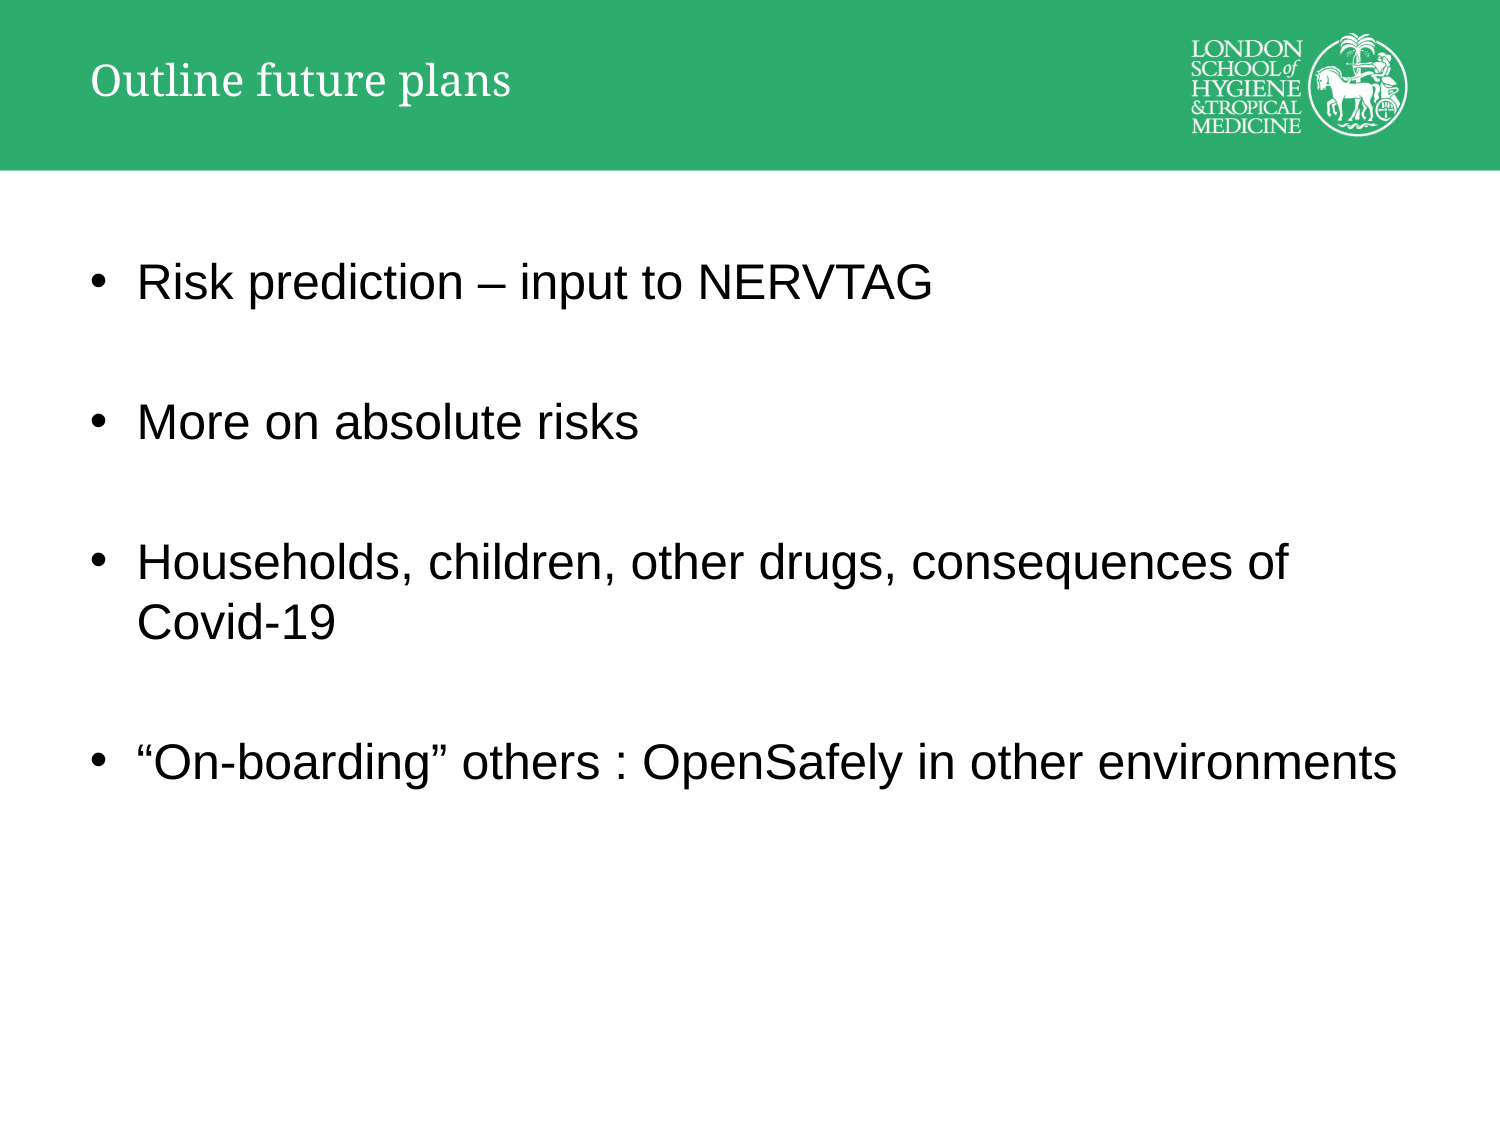

# Outline future plans
Risk prediction – input to NERVTAG

More on absolute risks

Households, children, other drugs, consequences of Covid-19

“On-boarding” others : OpenSafely in other environments